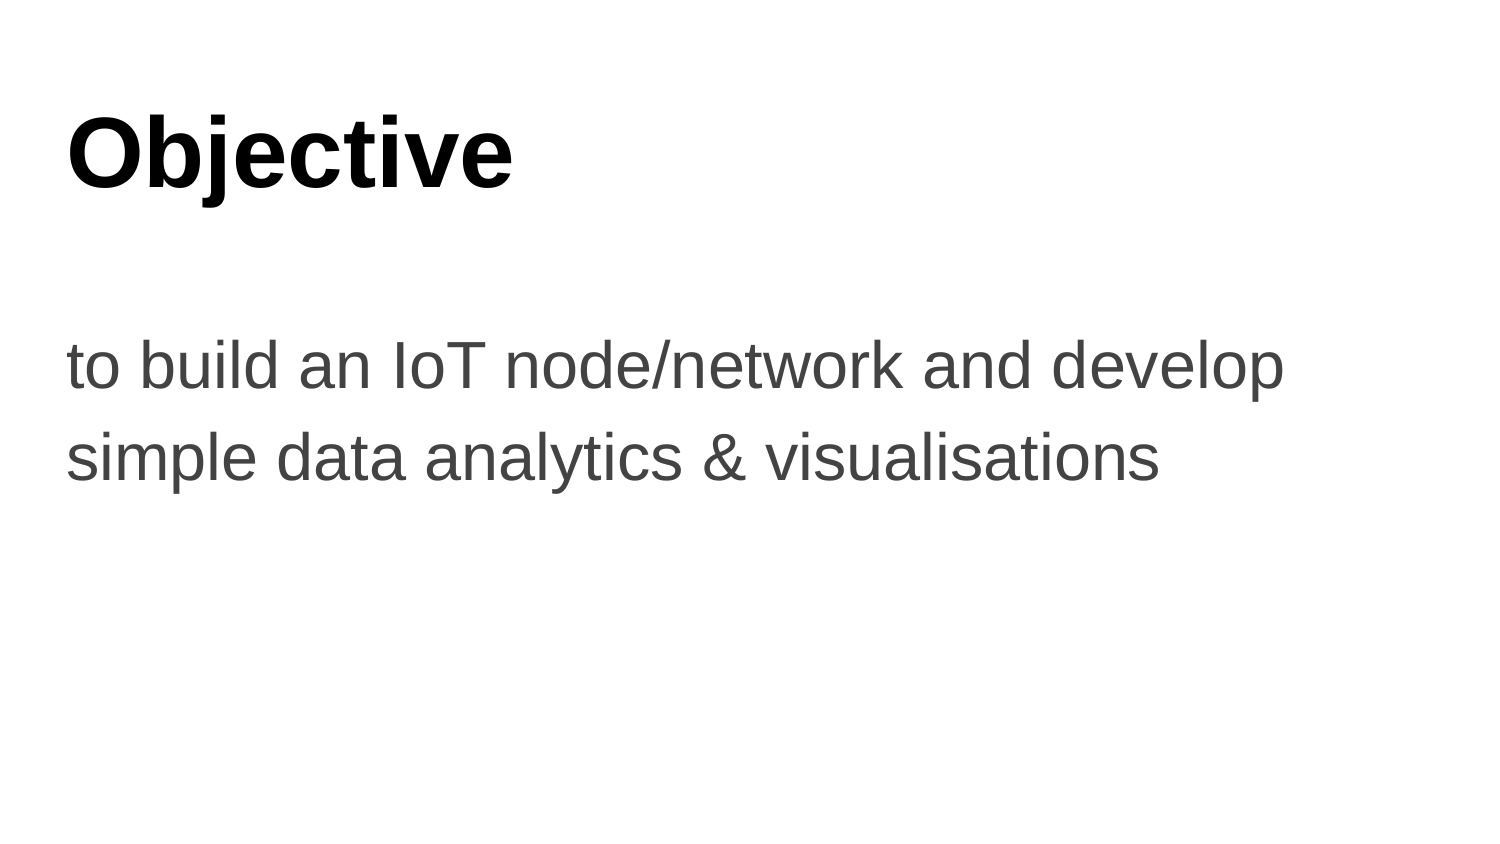

# Objective
to build an IoT node/network and develop simple data analytics & visualisations